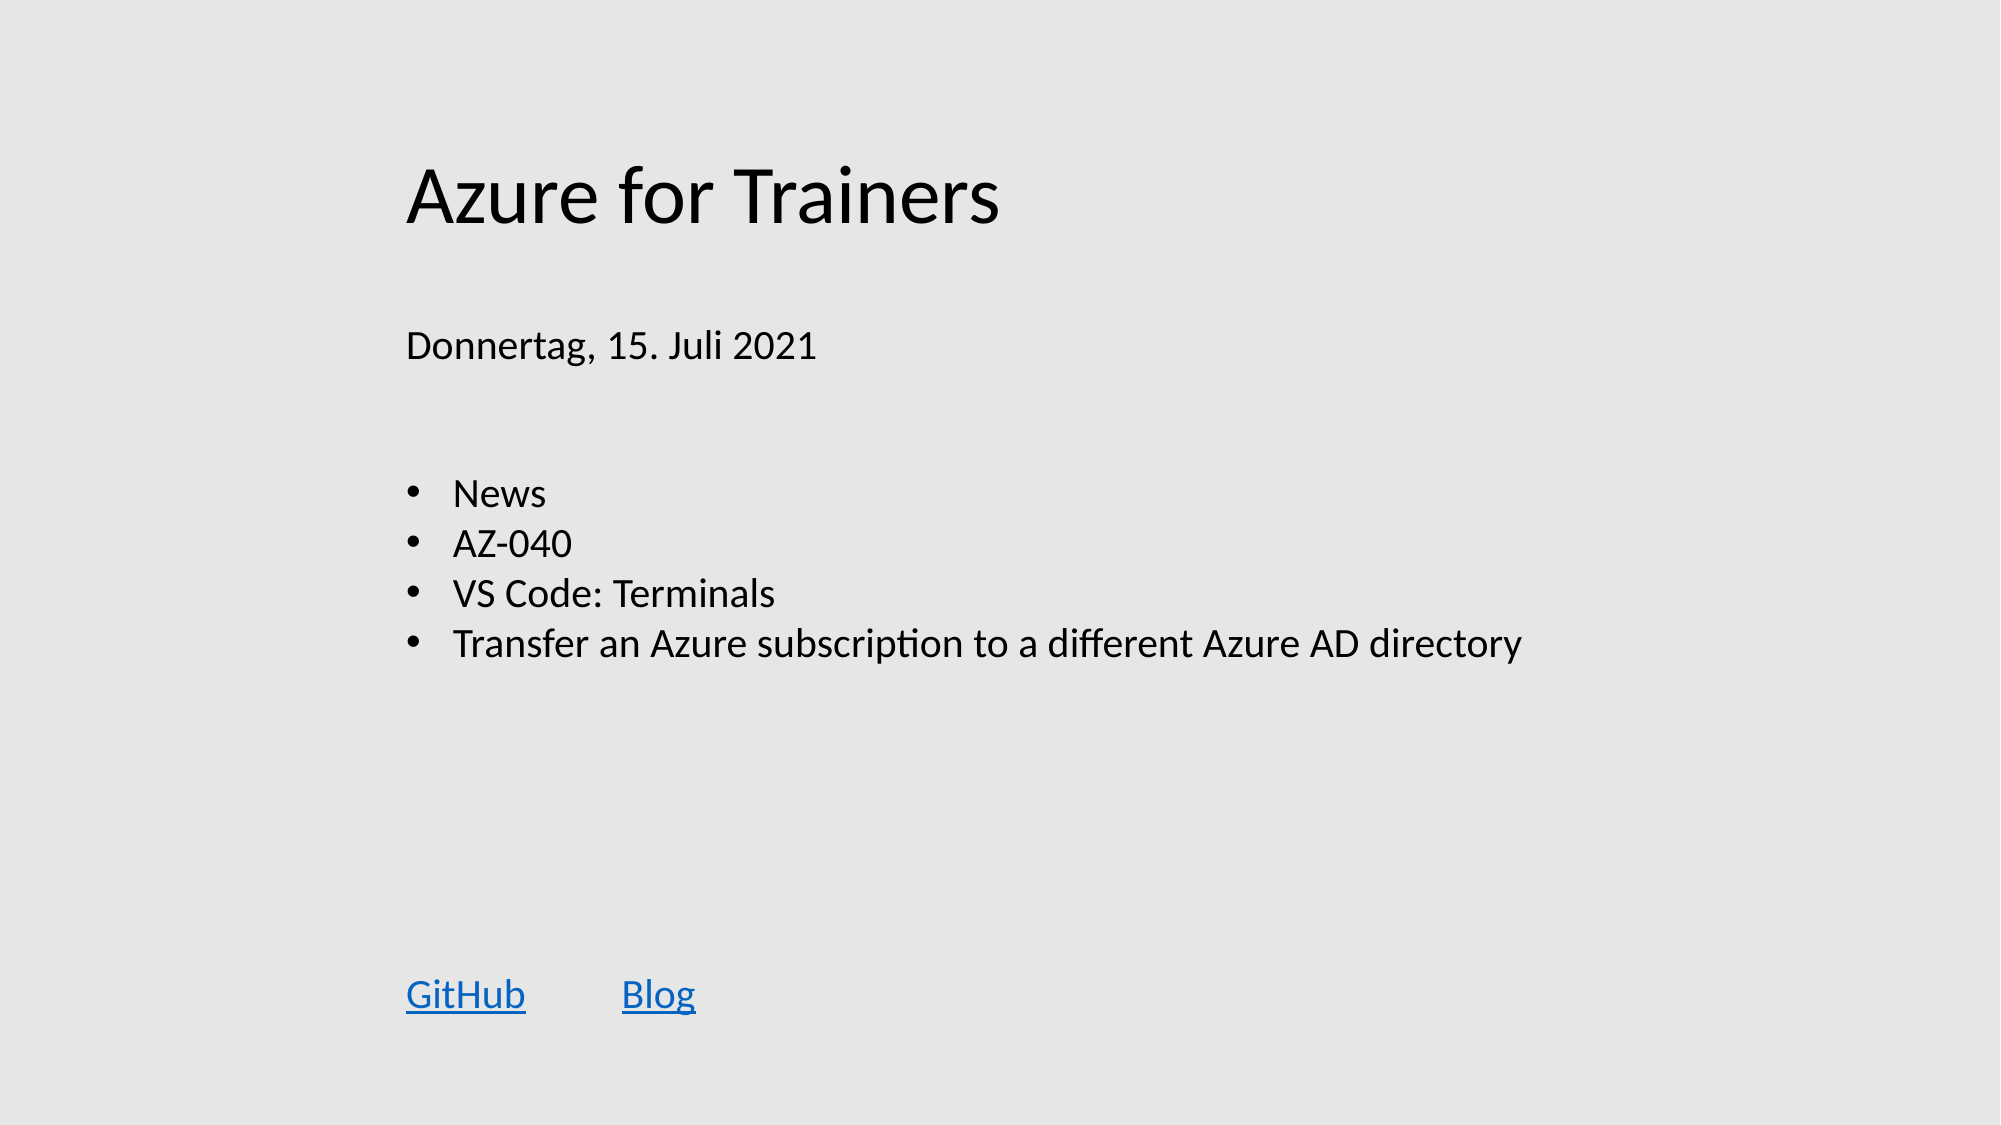

Azure for Trainers
Donnertag, 15. Juli 2021
News
AZ-040
VS Code: Terminals
Transfer an Azure subscription to a different Azure AD directory
GitHub
Blog